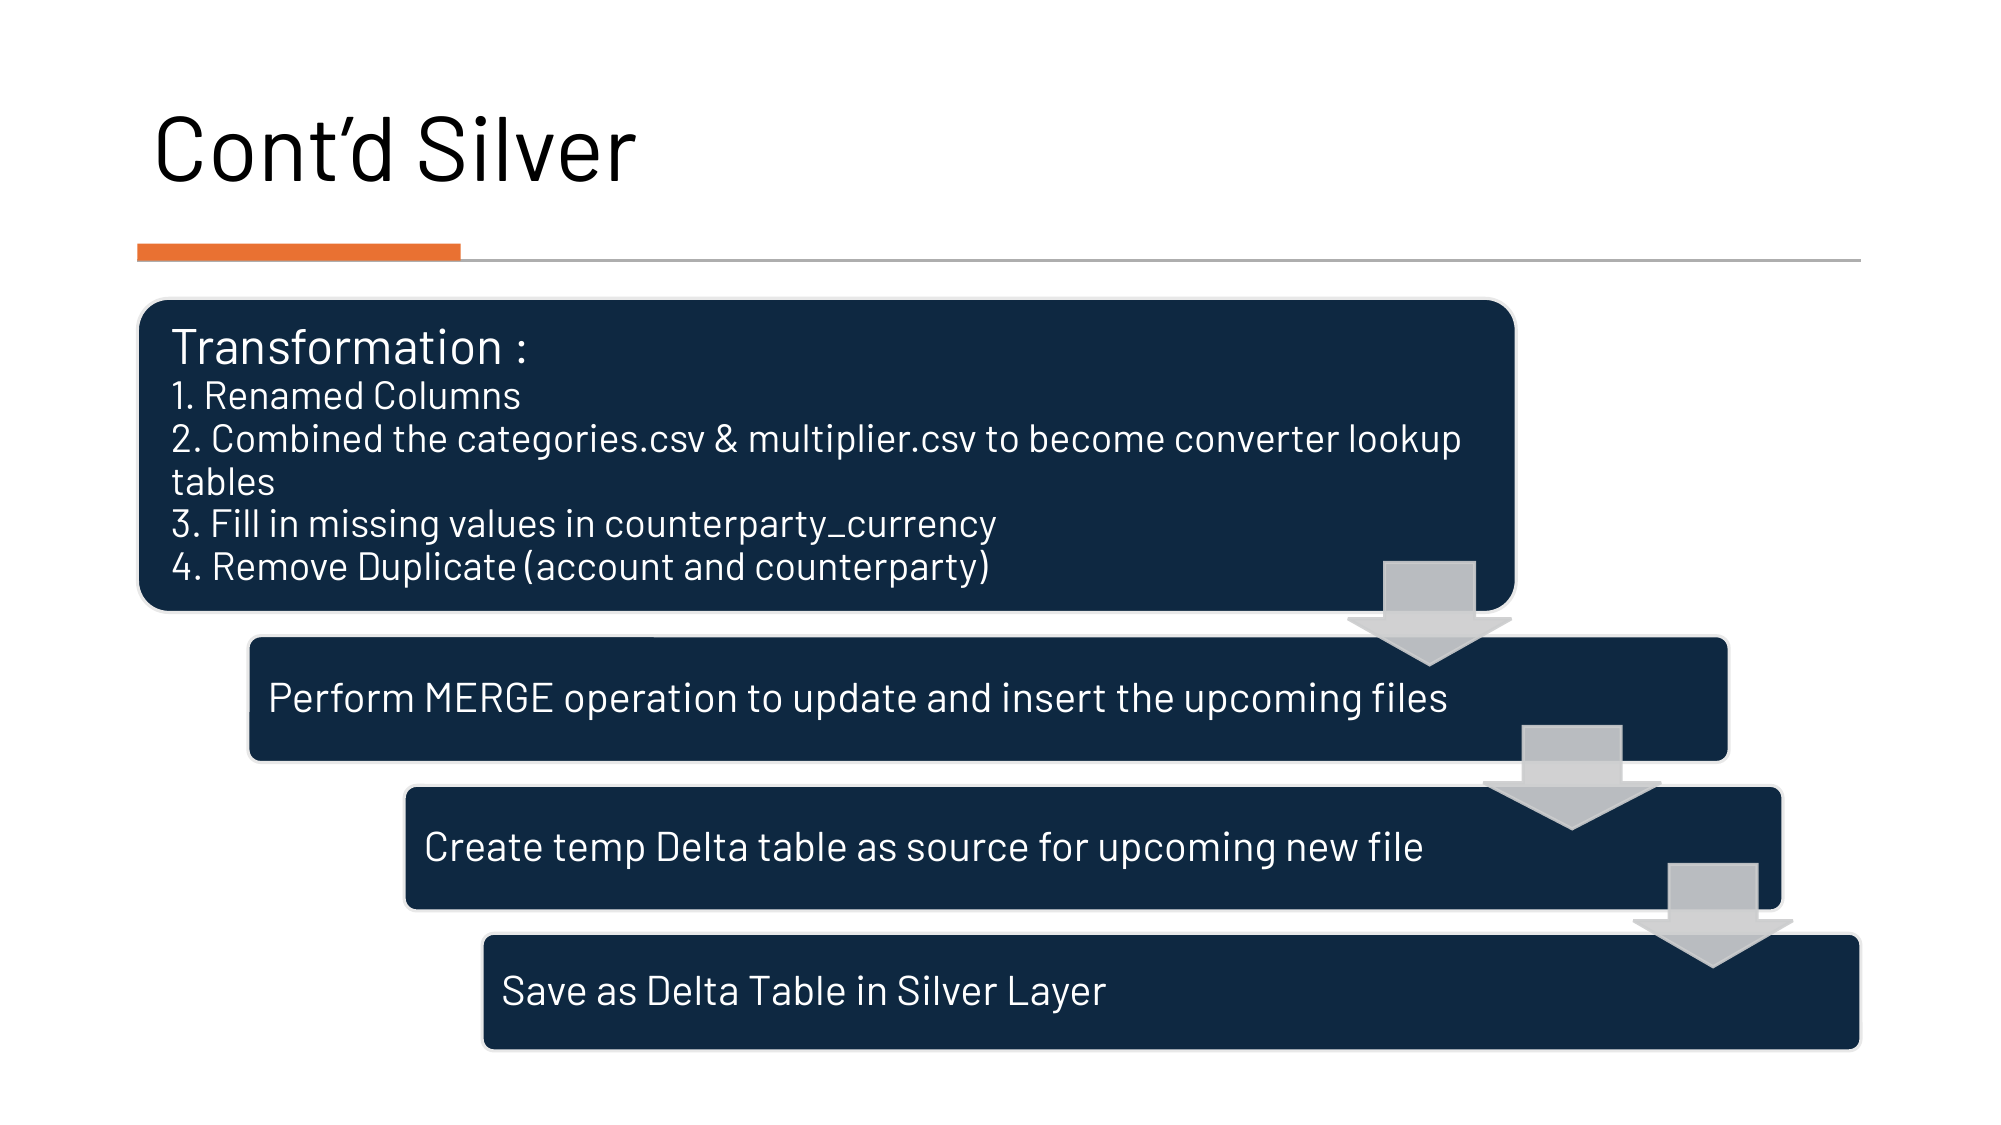

# Cont’d Silver

Transformation :
1. Renamed Columns
2. Combined the categories.csv & multiplier.csv to become converter lookup tables
3. Fill in missing values in counterparty_currency
4. Remove Duplicate (account and counterparty)
Perform MERGE operation to update and insert the upcoming files
Create temp Delta table as source for upcoming new file
Save as Delta Table in Silver Layer